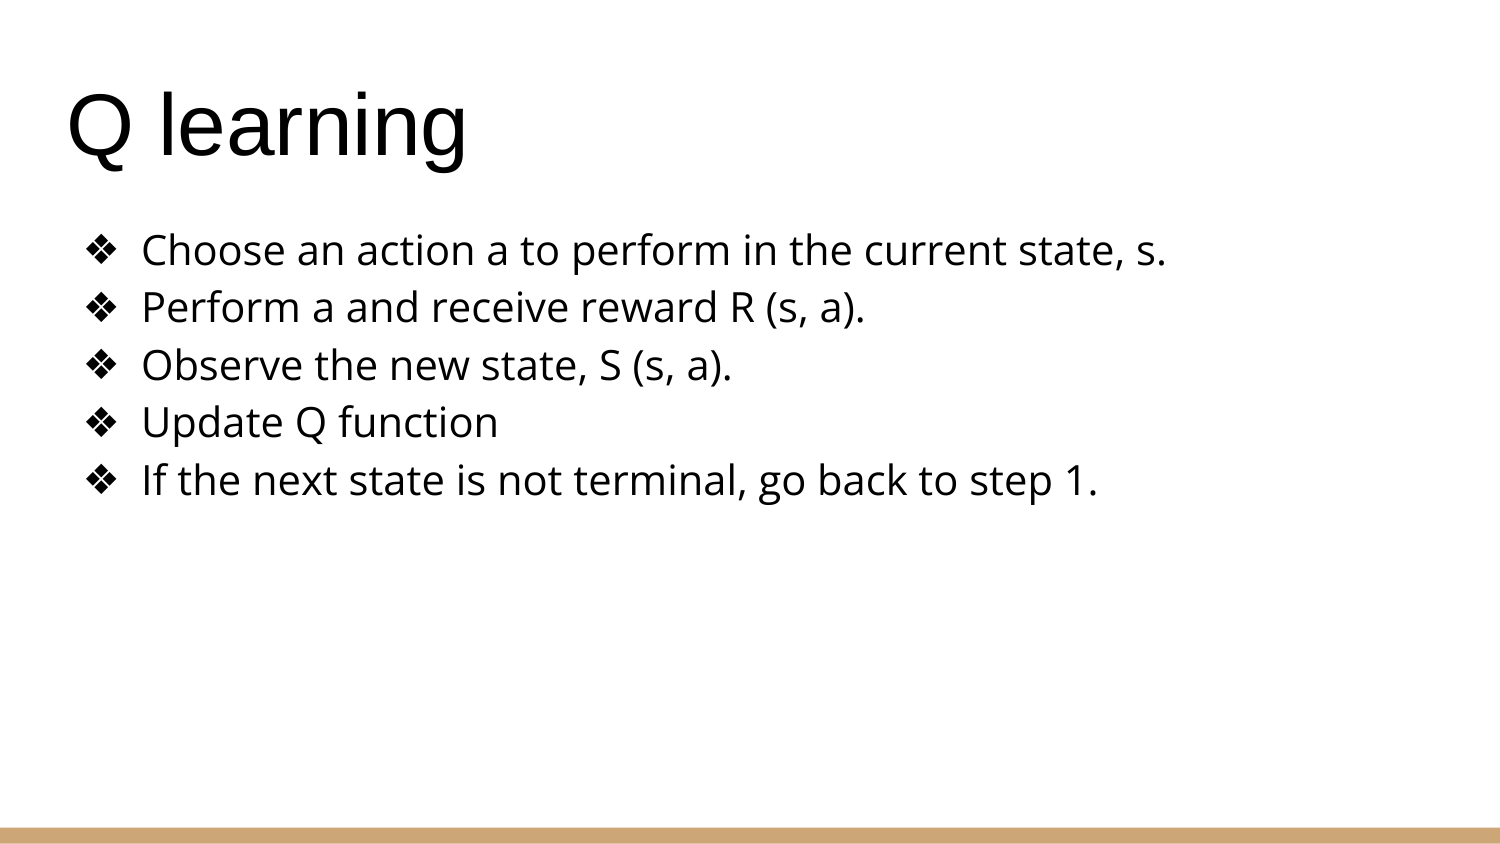

# Q learning
Choose an action a to perform in the current state, s.
Perform a and receive reward R (s, a).
Observe the new state, S (s, a).
Update Q function
If the next state is not terminal, go back to step 1.